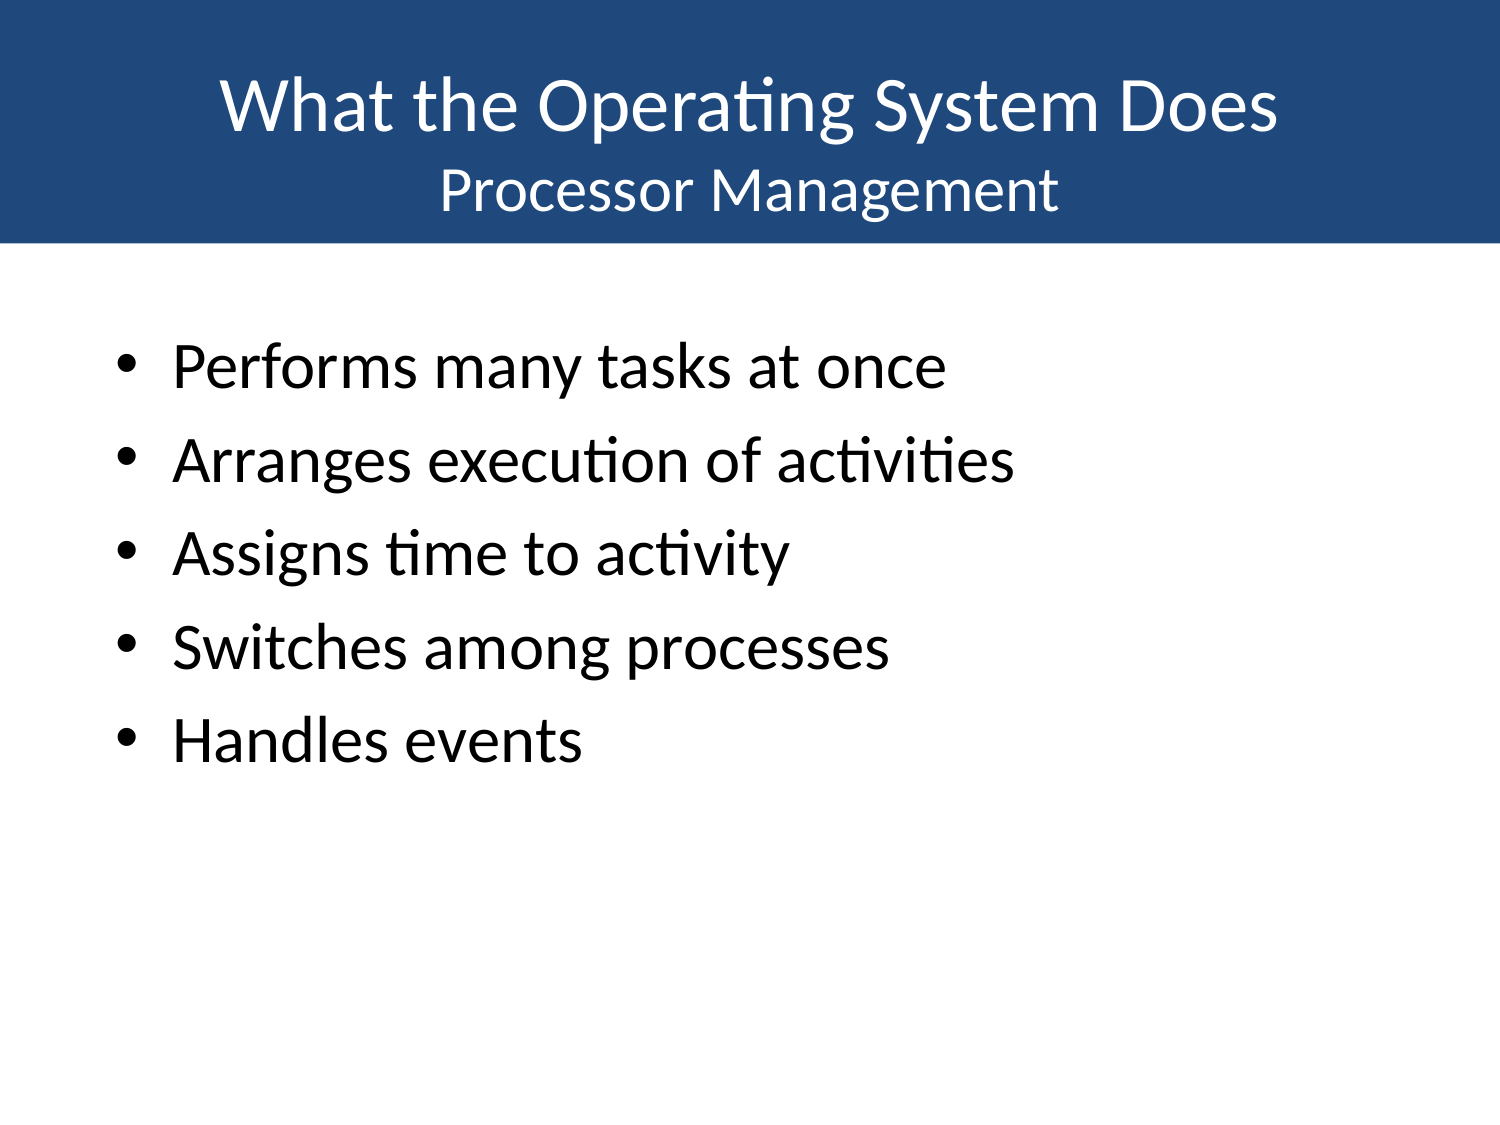

# What the Operating System Does Processor Management
Performs many tasks at once
Arranges execution of activities
Assigns time to activity
Switches among processes
Handles events